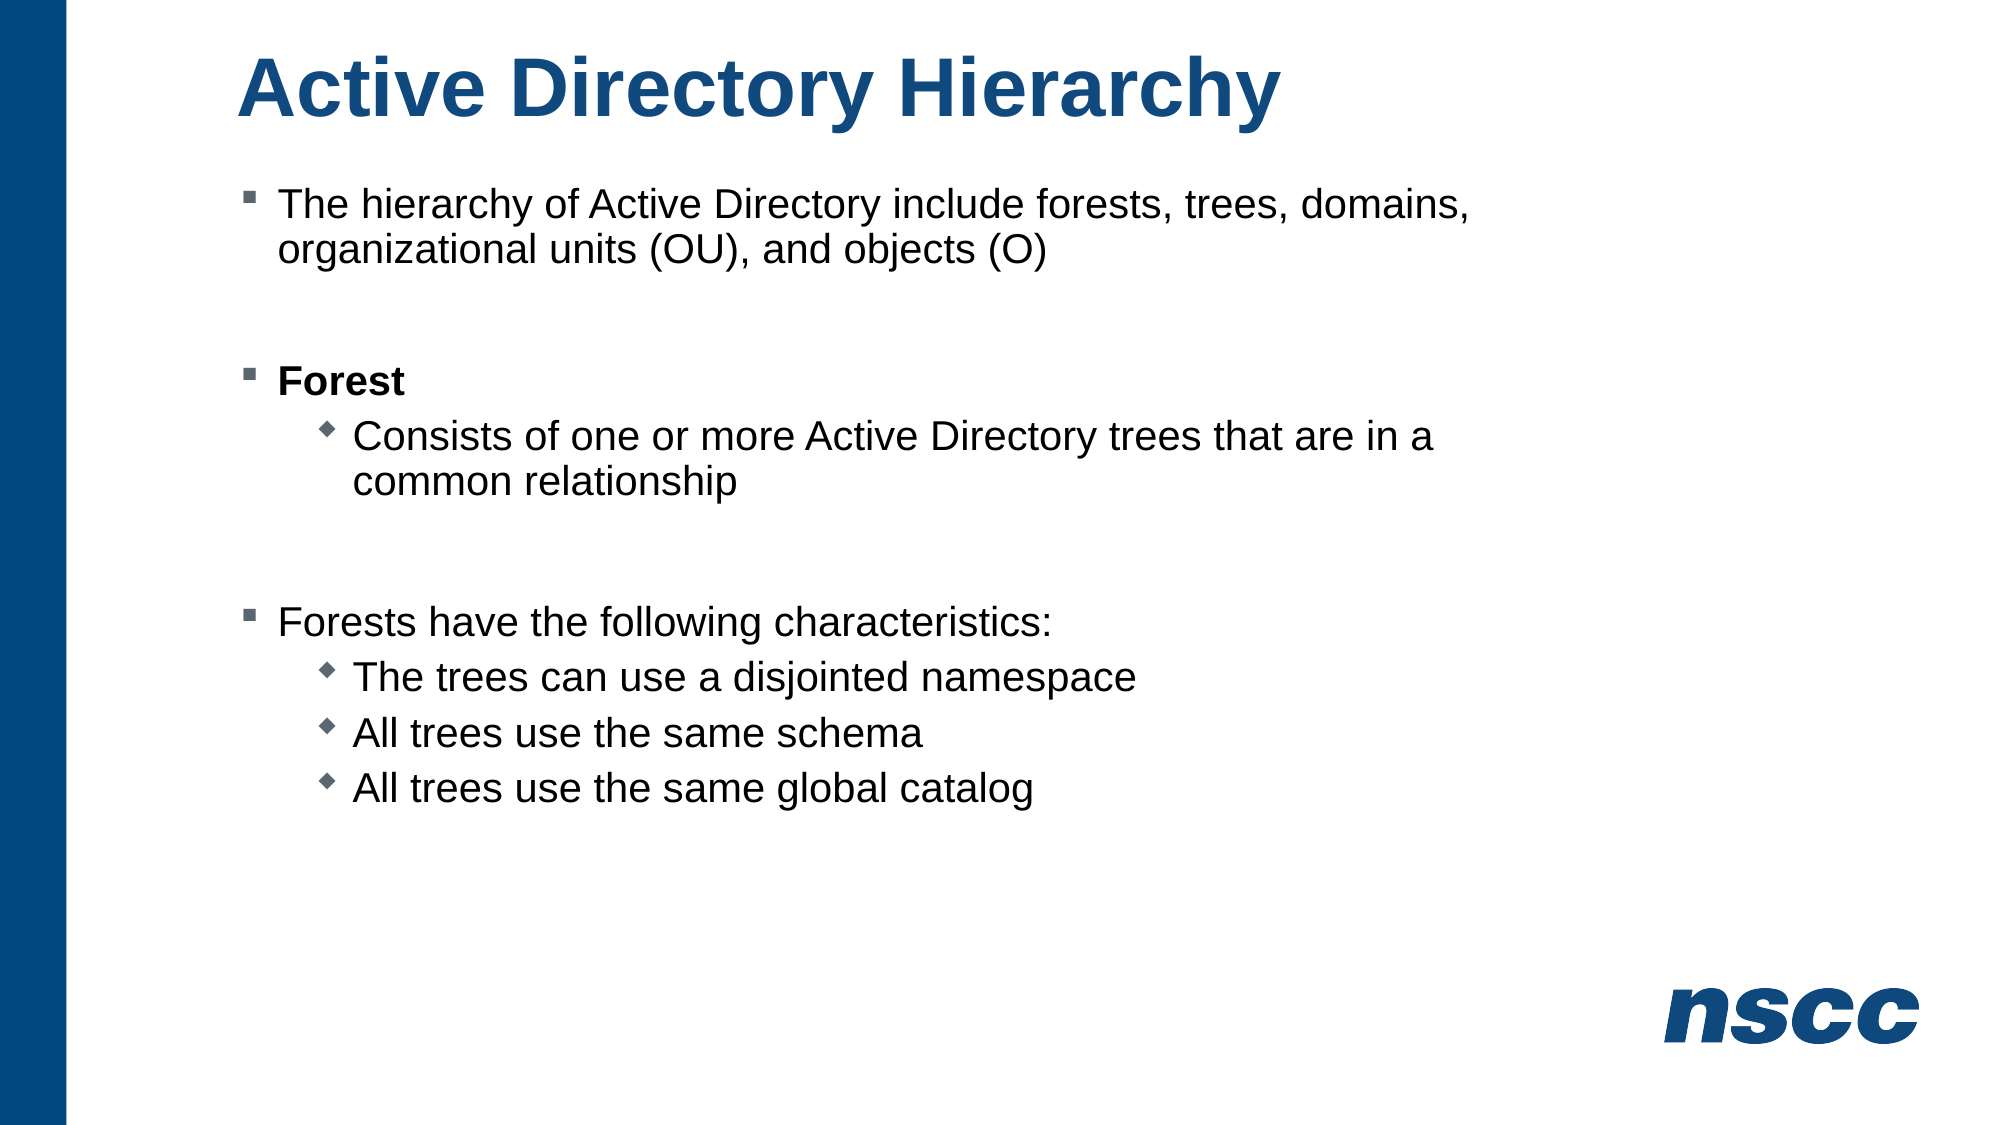

# Active Directory Hierarchy
The hierarchy of Active Directory include forests, trees, domains, organizational units (OU), and objects (O)

Forest
Consists of one or more Active Directory trees that are in a common relationship

Forests have the following characteristics:
The trees can use a disjointed namespace
All trees use the same schema
All trees use the same global catalog